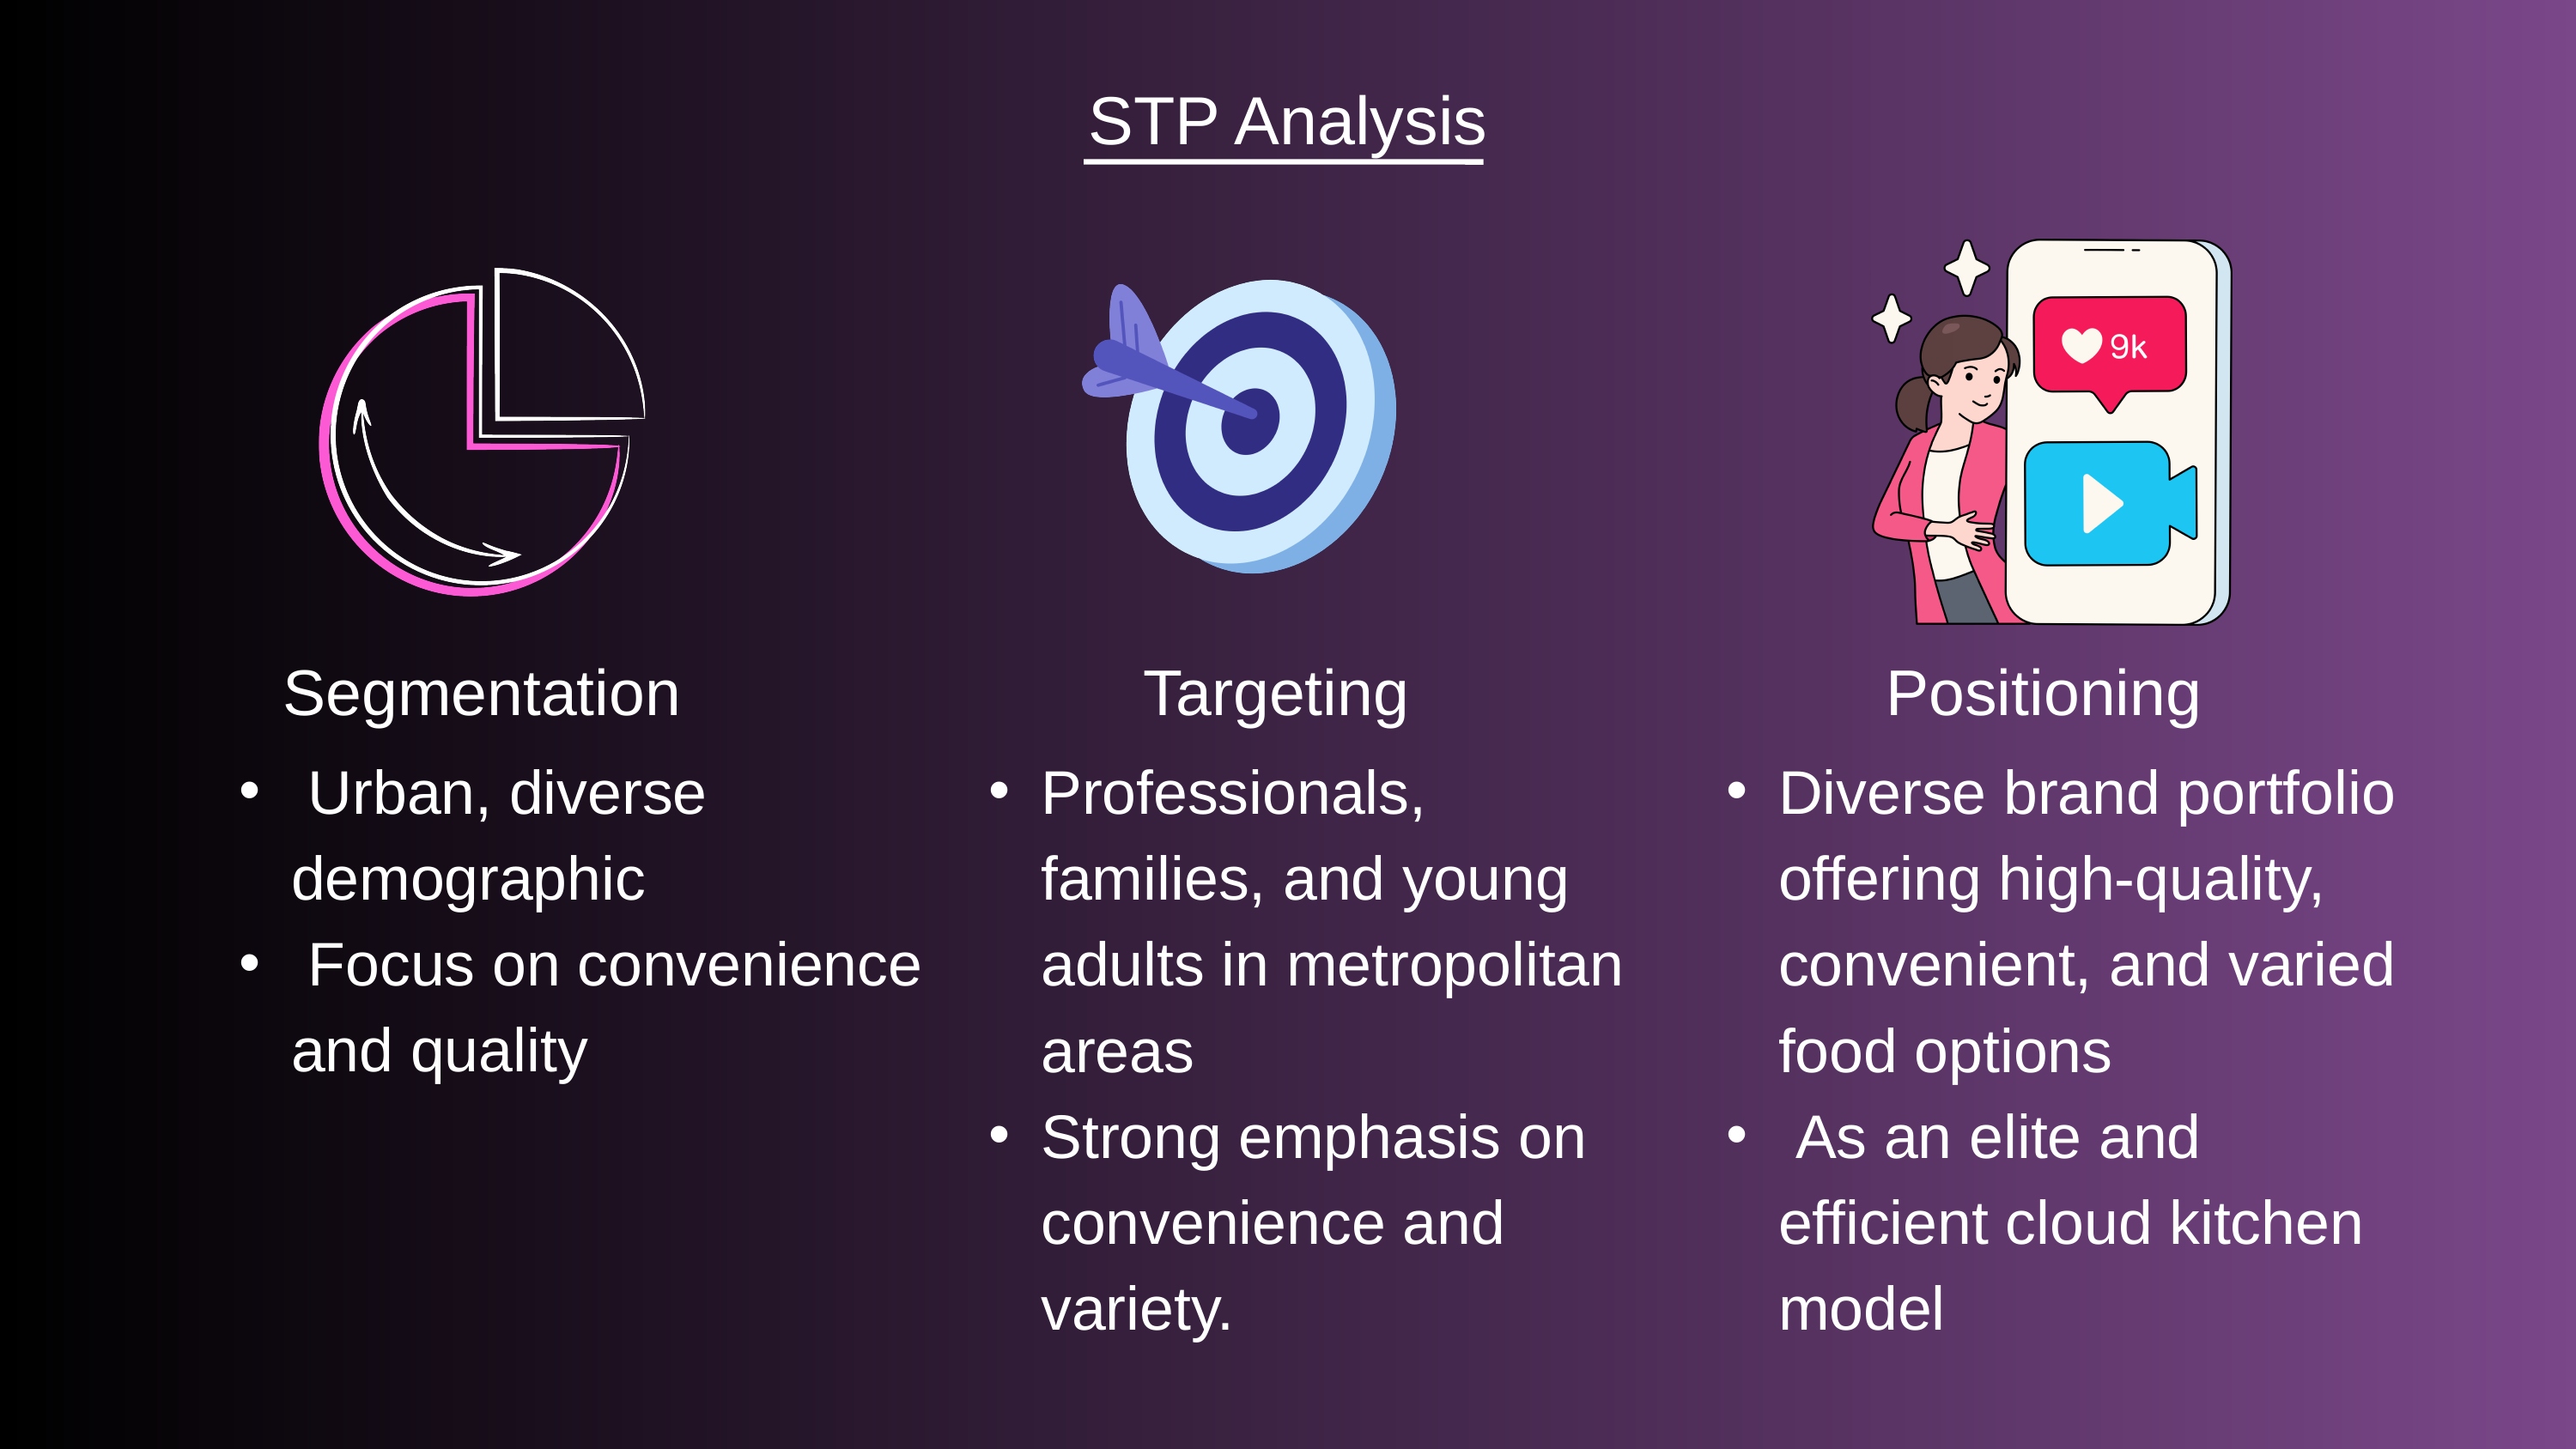

STP Analysis

Segmentation
Targeting
Positioning
 Urban, diverse demographic
 Focus on convenience and quality
Professionals, families, and young adults in metropolitan areas
Strong emphasis on convenience and variety.
Diverse brand portfolio offering high-quality, convenient, and varied food options
 As an elite and efficient cloud kitchen model